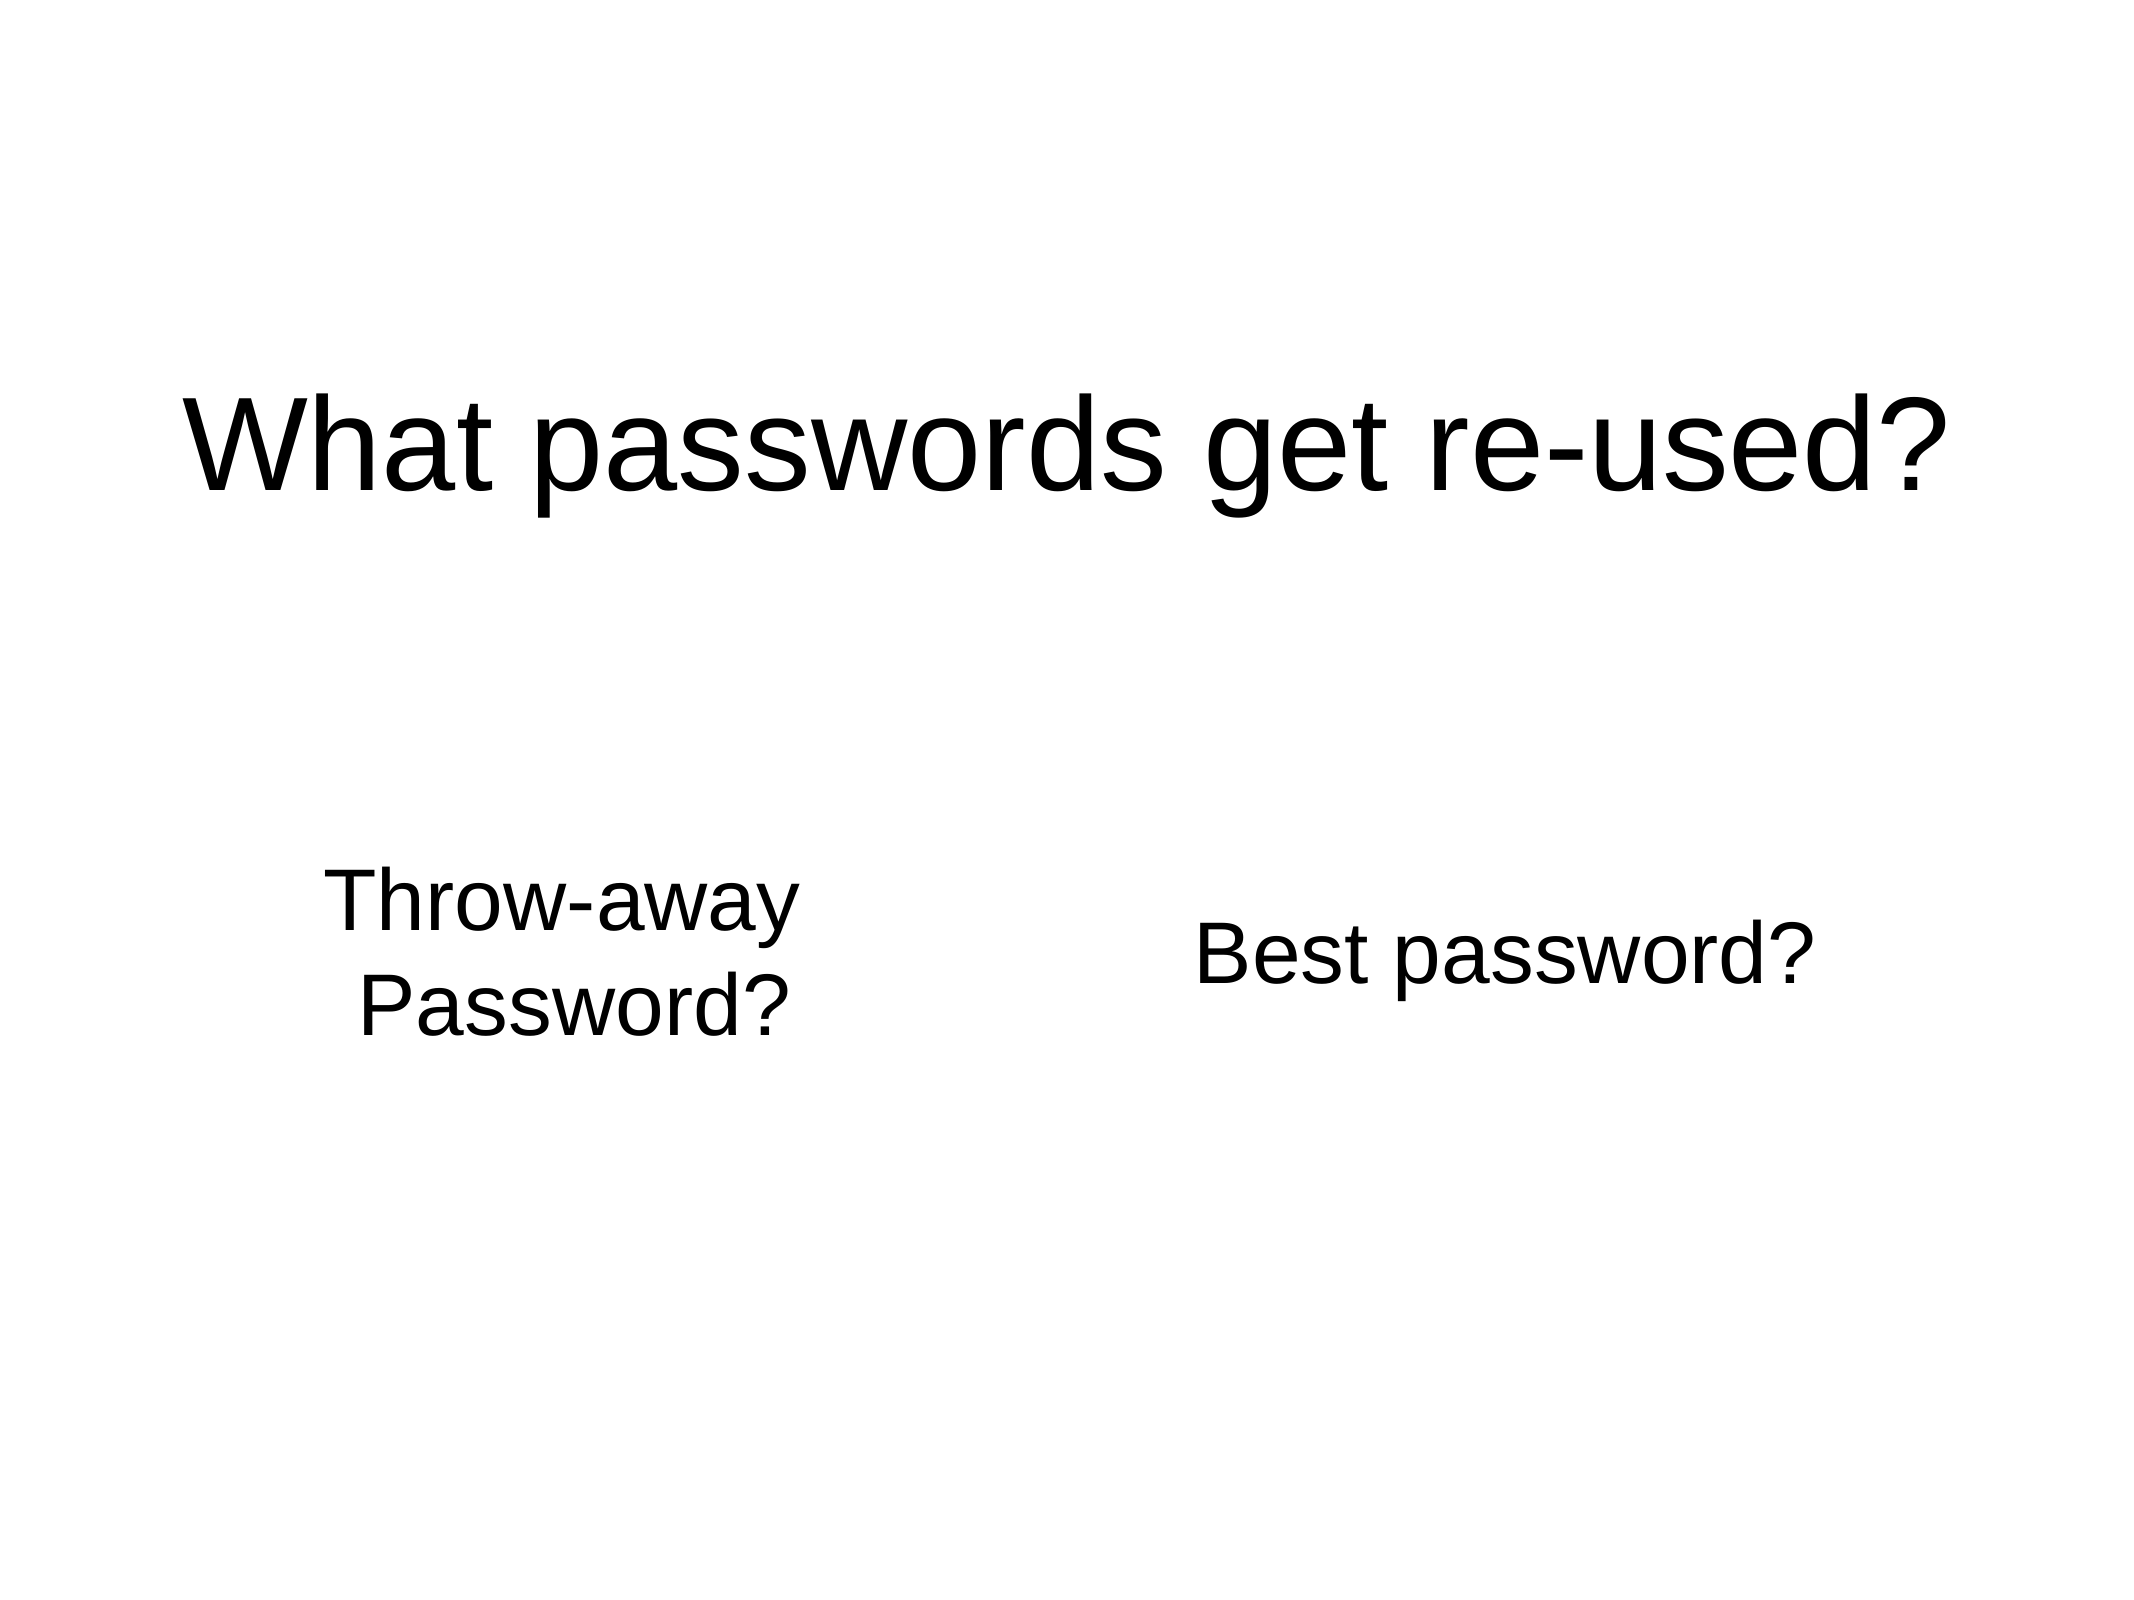

What passwords get re-used?
Throw-away
Password?
Best password?